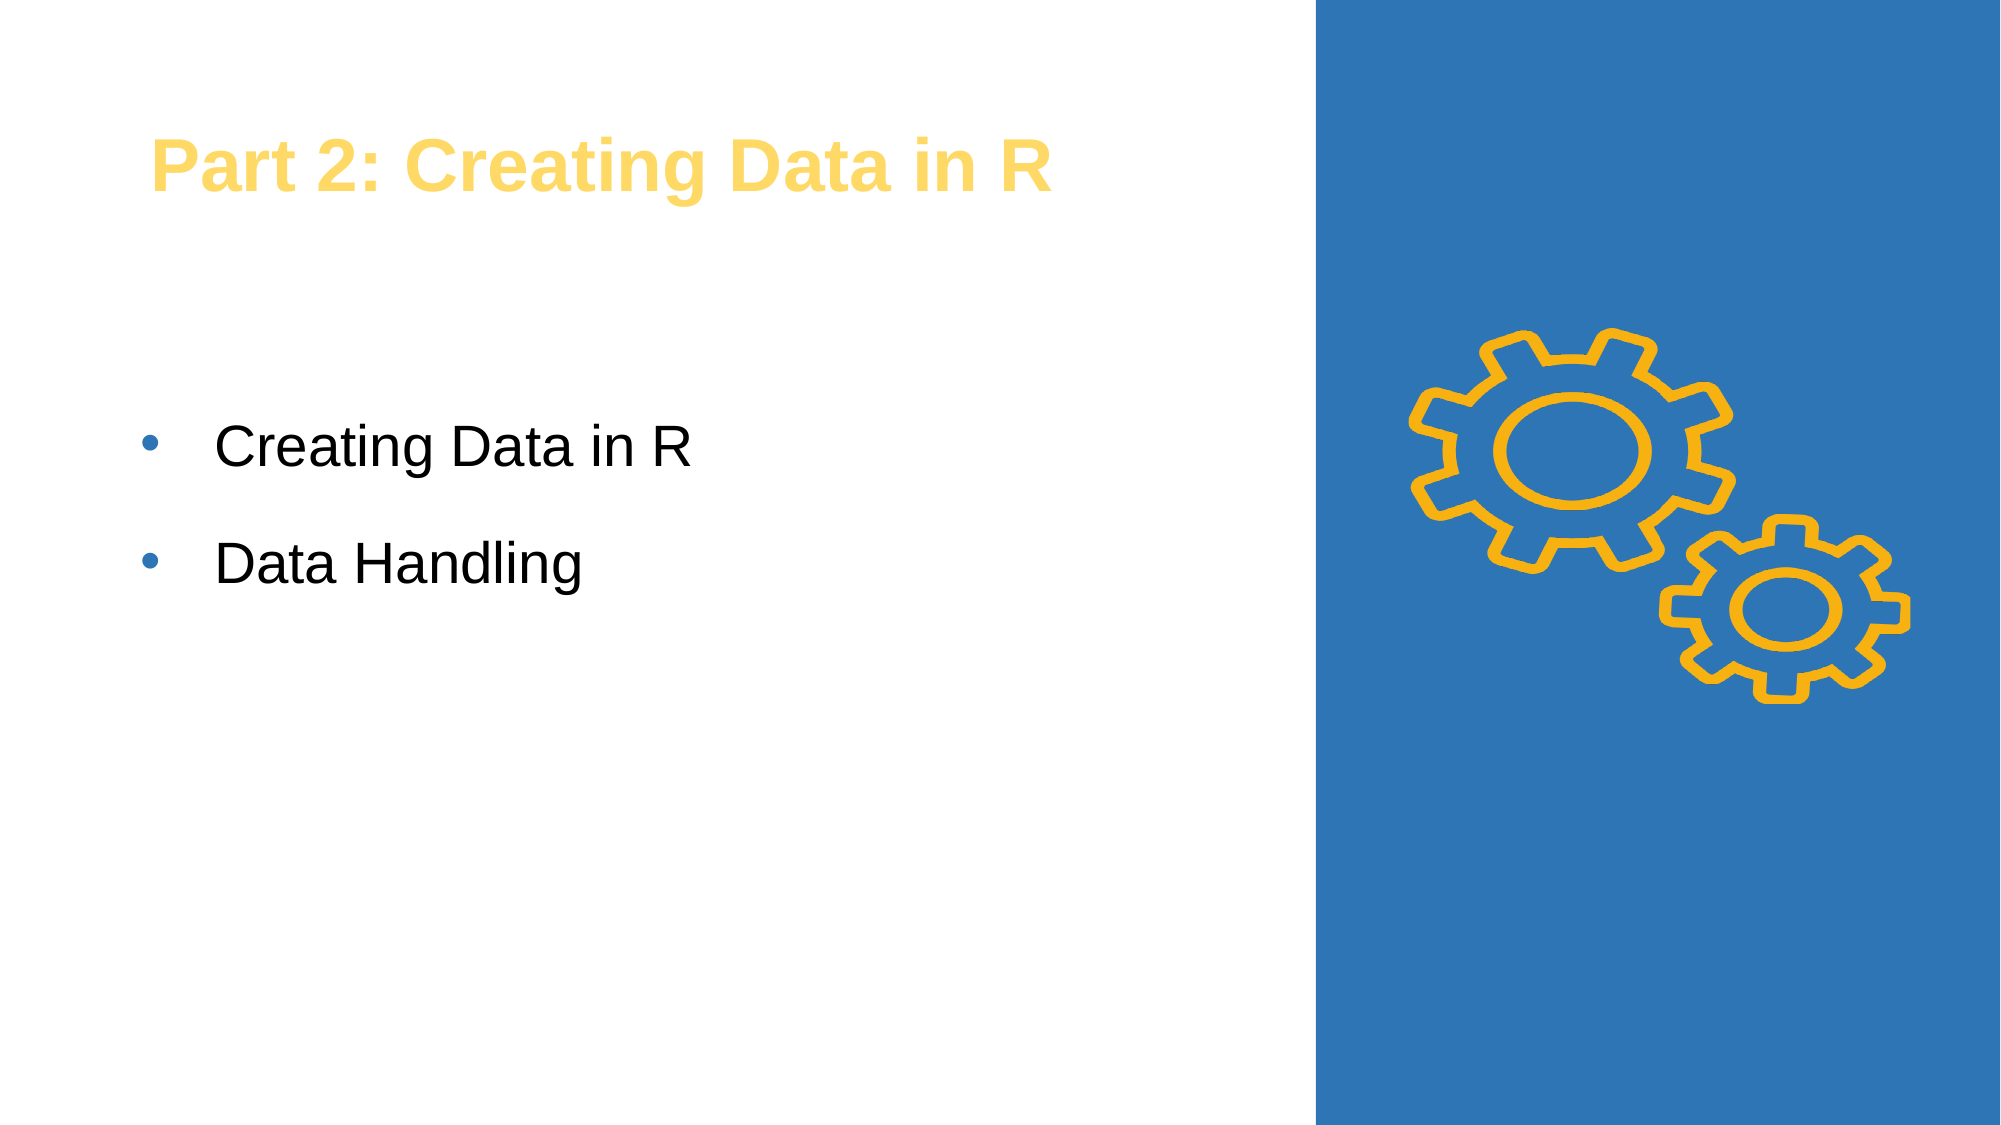

# Part 2: Creating Data in R
Creating Data in R
Data Handling